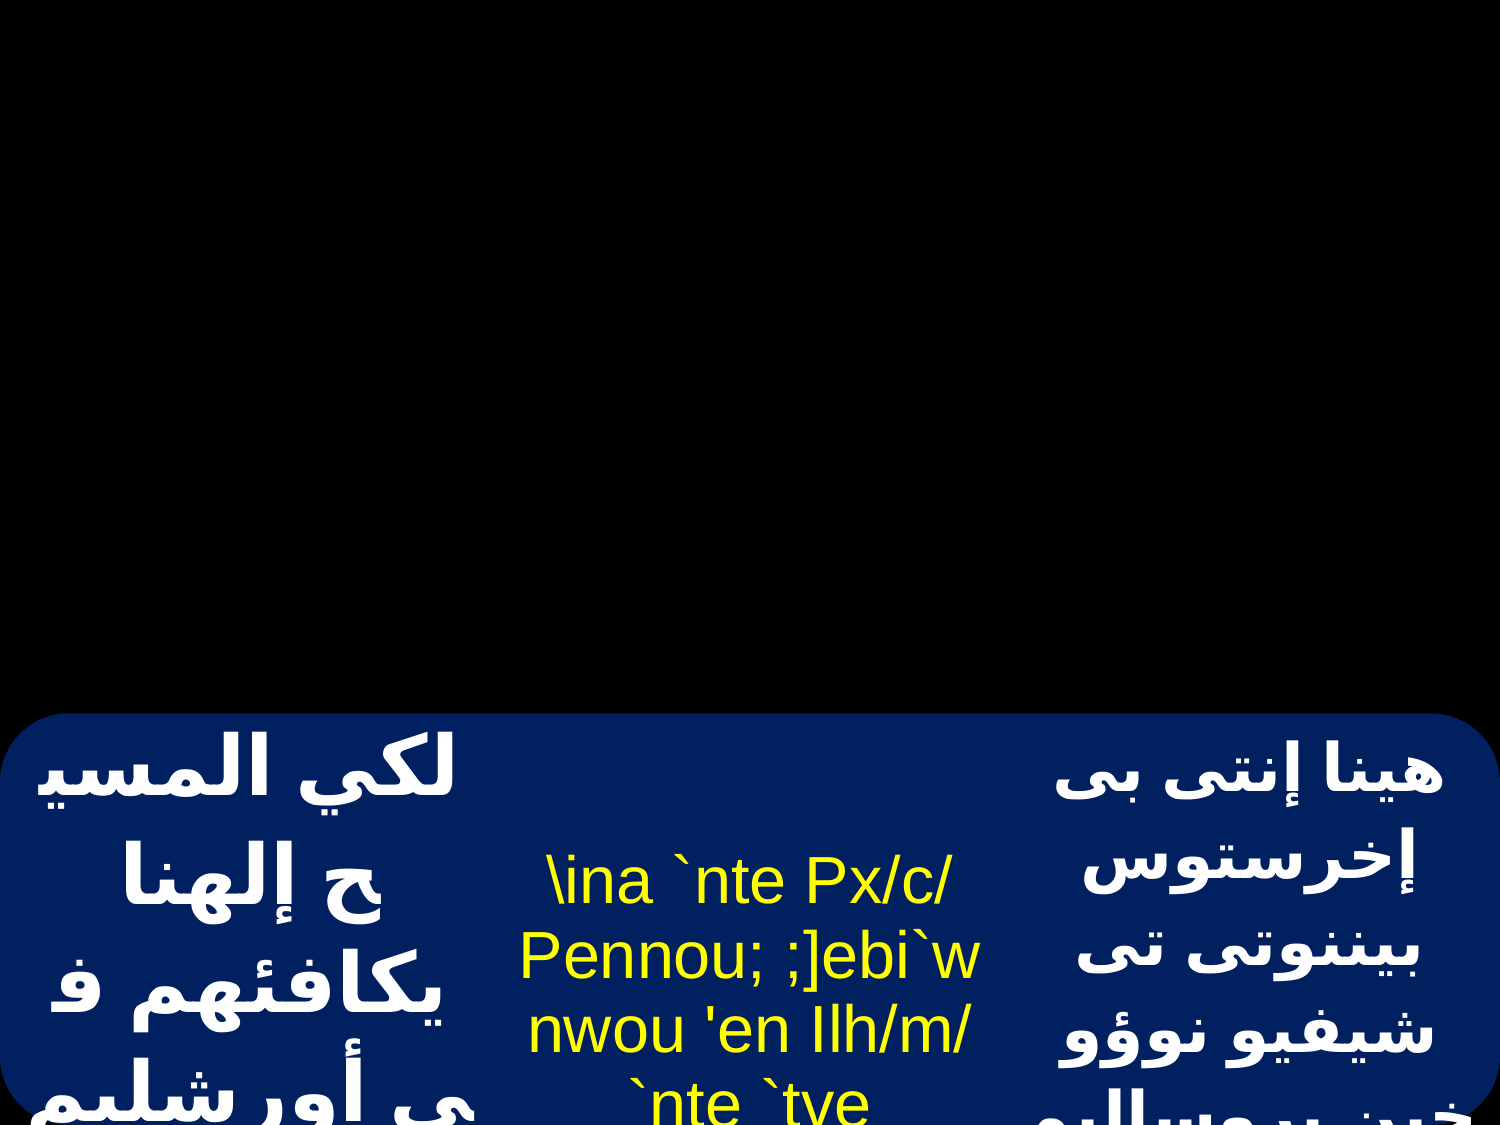

| لكي المسيح إلهنا يكافئهم في أورشليم السمائية | \ina `nte Px/c/ Pennou; ;]ebi`w nwou 'en Ilh/m/ `nte `tve | هينا إنتى بى إخرستوس بيننوتى تى شيفيو نوؤو خين يروساليم إنتى إتفى |
| --- | --- | --- |